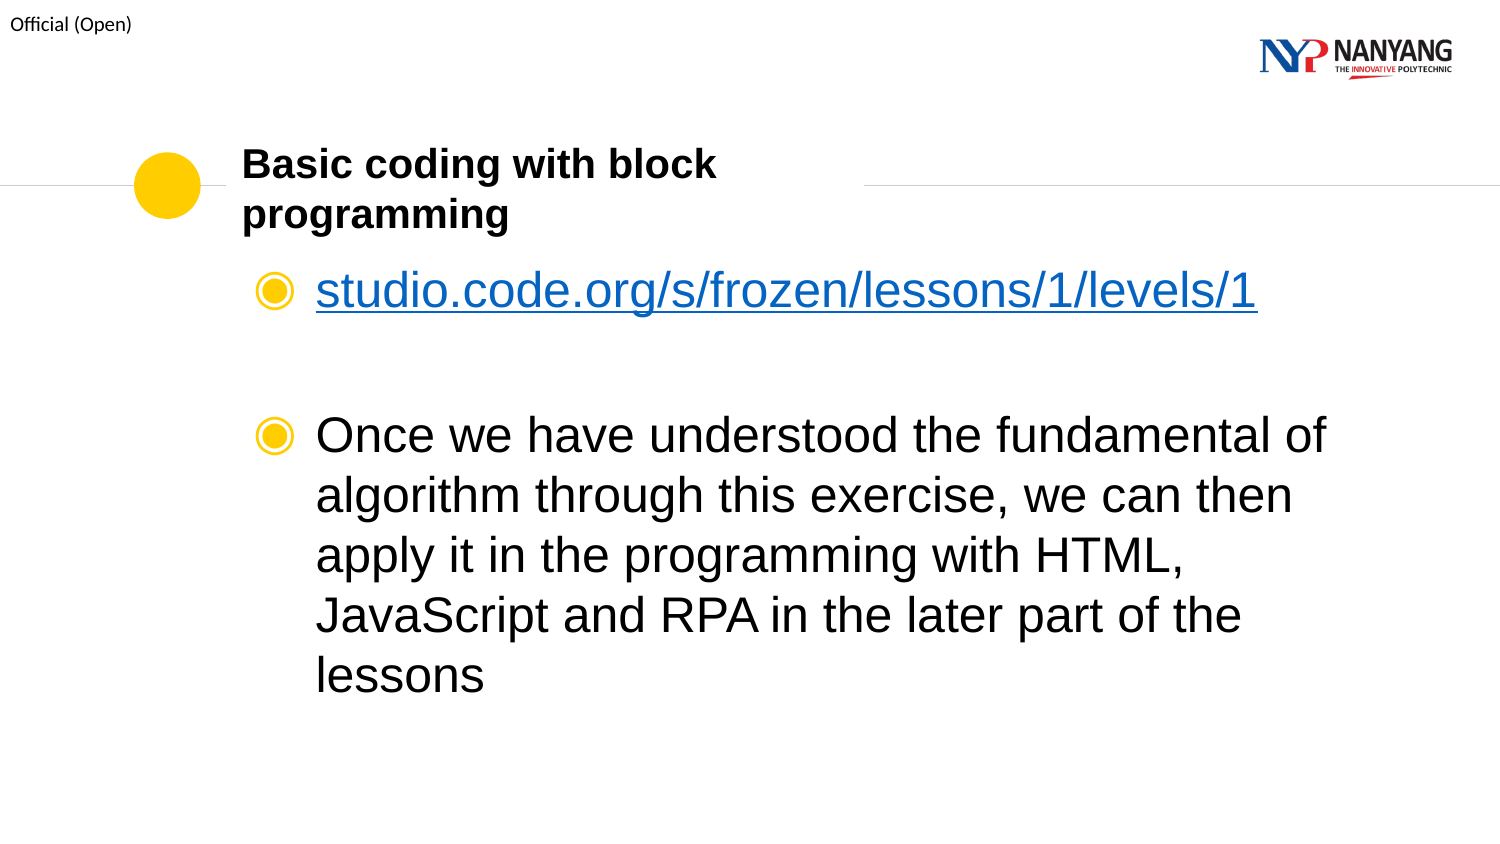

# Basic coding with block programming
studio.code.org/s/frozen/lessons/1/levels/1

Once we have understood the fundamental of algorithm through this exercise, we can then apply it in the programming with HTML, JavaScript and RPA in the later part of the lessons